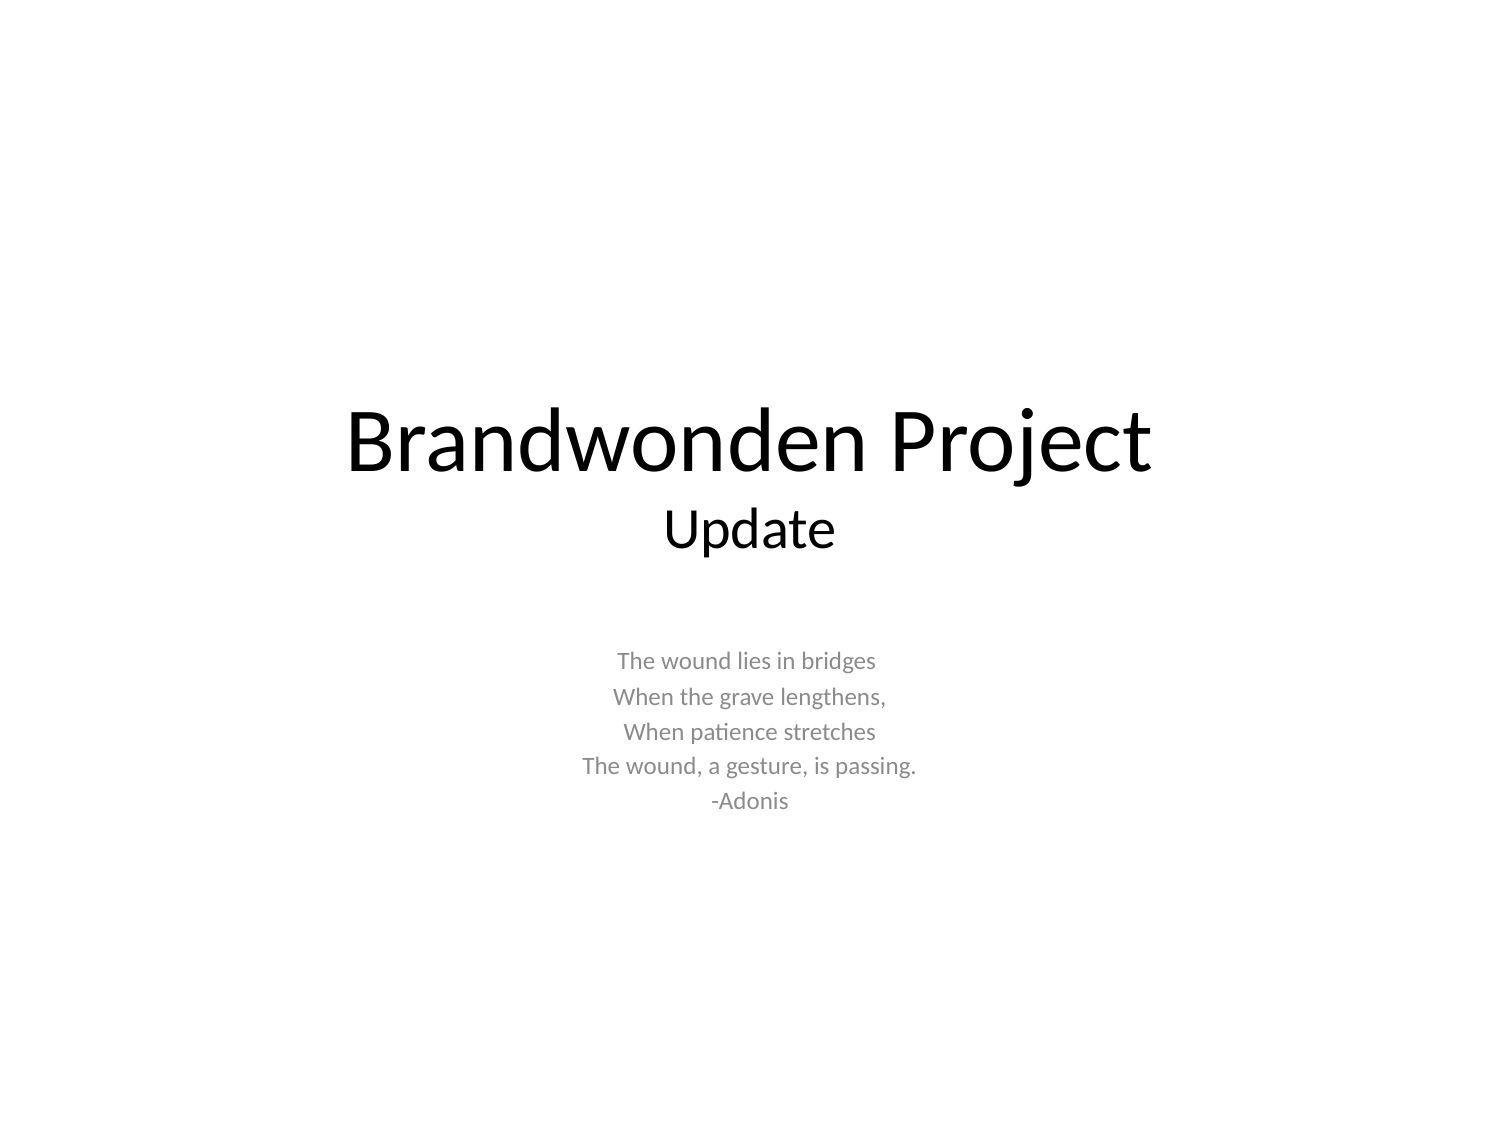

# Brandwonden Project Update
The wound lies in bridges
When the grave lengthens,
When patience stretches
The wound, a gesture, is passing.
-Adonis